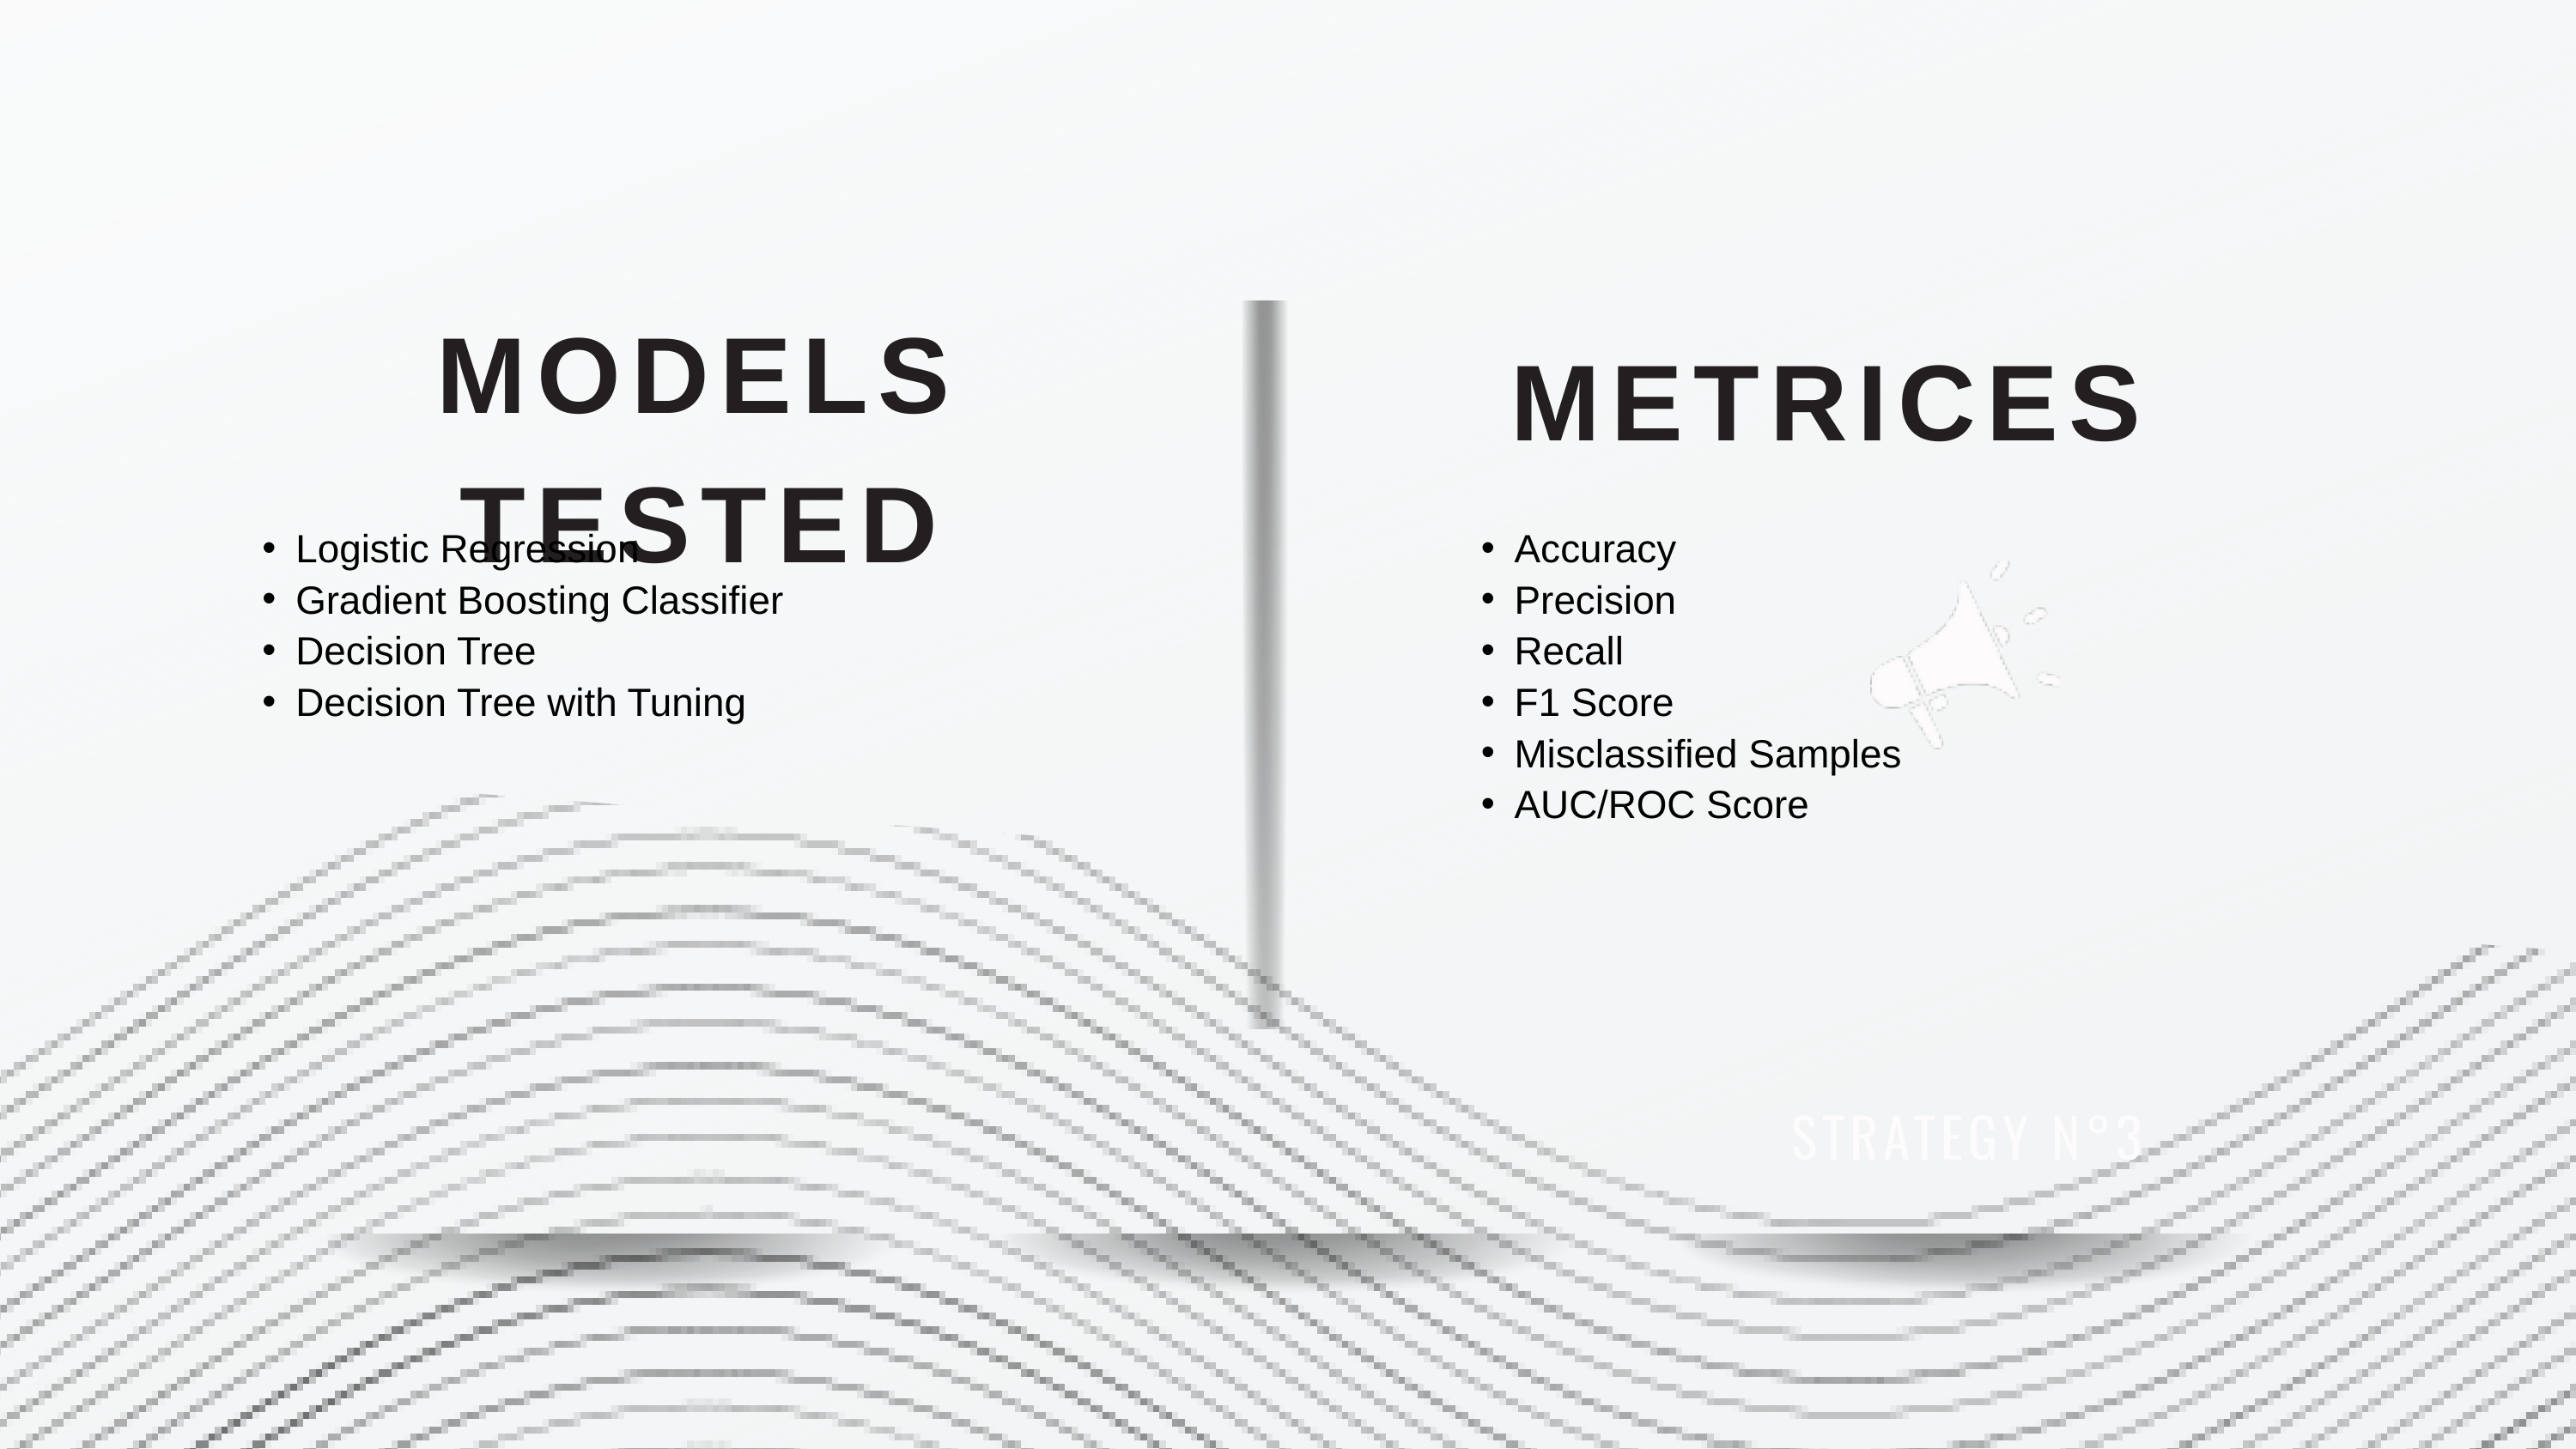

MODELS TESTED
METRICES
Logistic Regression
Gradient Boosting Classifier
Decision Tree
Decision Tree with Tuning
Accuracy
Precision
Recall
F1 Score
Misclassified Samples
AUC/ROC Score

STRATEGY N°3